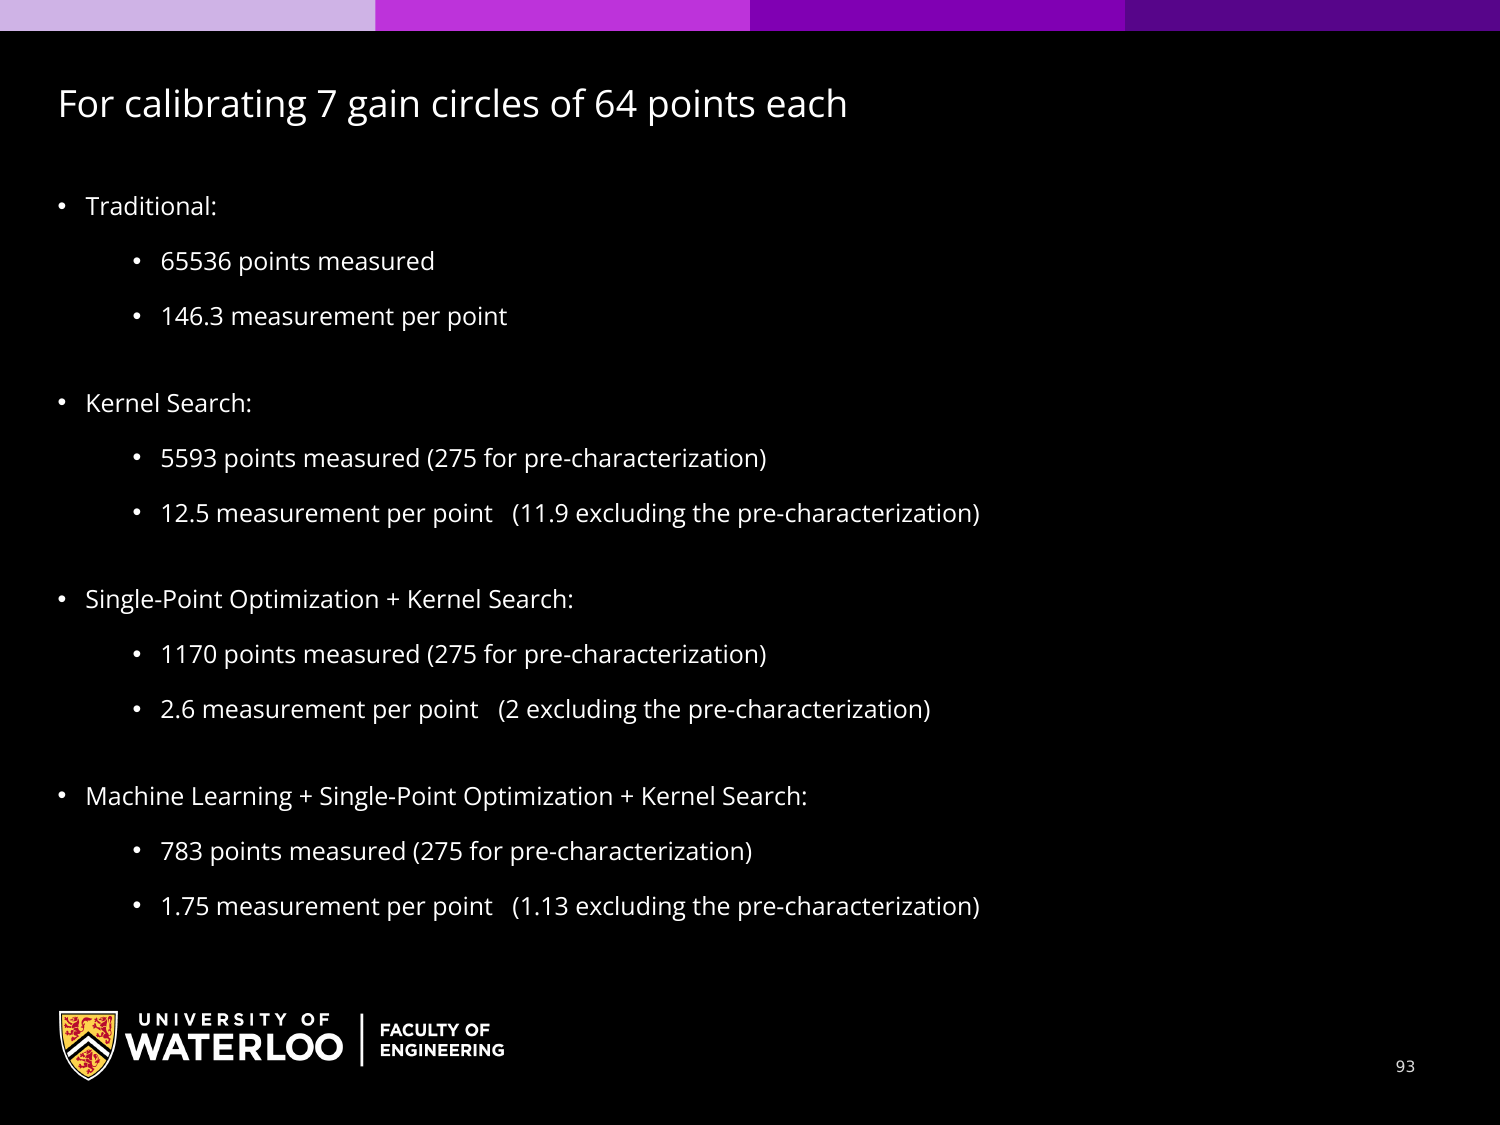

For calibrating 7 gain circles of 64 points each
Traditional:
65536 points measured
146.3 measurement per point
Kernel Search:
5593 points measured (275 for pre-characterization)
12.5 measurement per point   (11.9 excluding the pre-characterization)
Single-Point Optimization + Kernel Search:
1170 points measured (275 for pre-characterization)
2.6 measurement per point   (2 excluding the pre-characterization)
Machine Learning + Single-Point Optimization + Kernel Search:
783 points measured (275 for pre-characterization)
1.75 measurement per point   (1.13 excluding the pre-characterization)
93